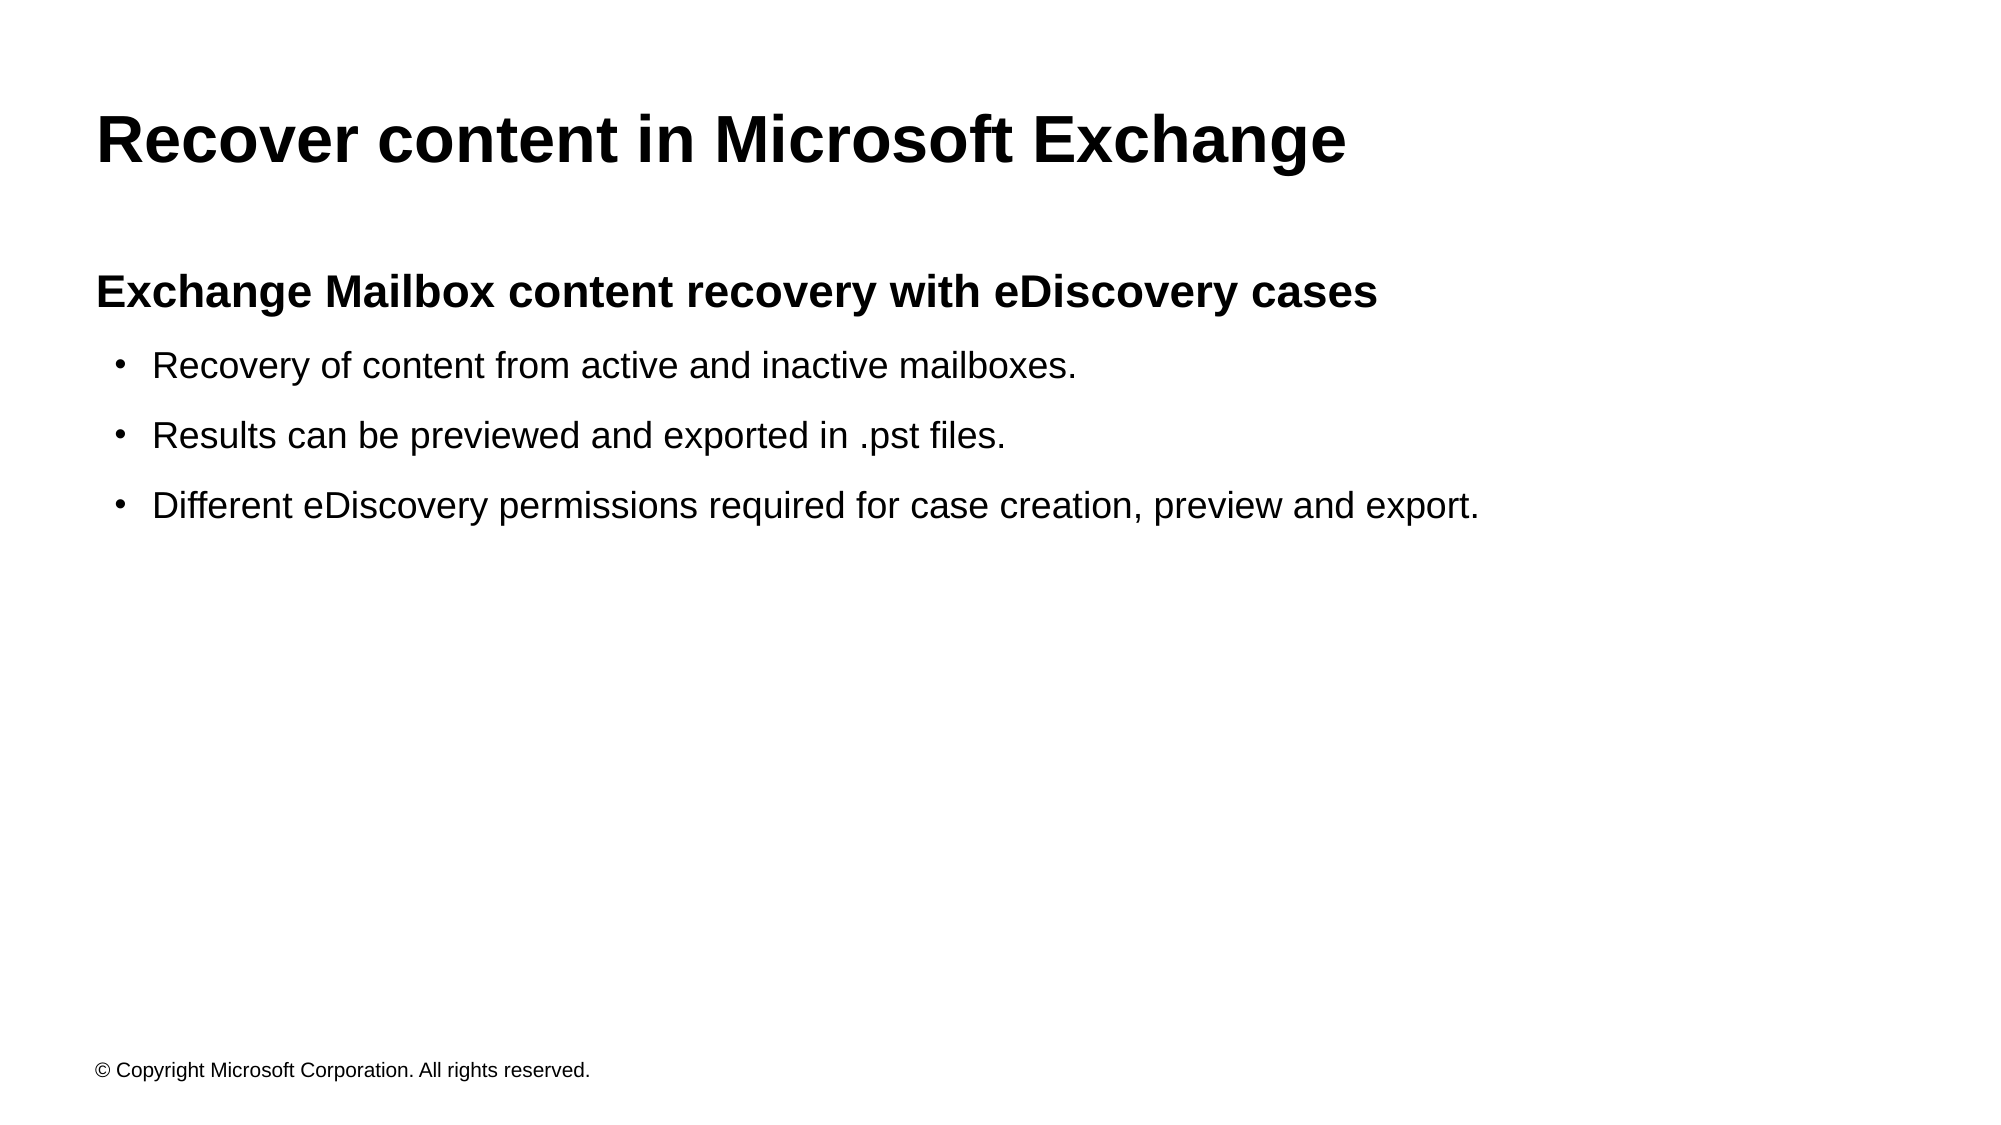

# Recover content in Microsoft Exchange
Exchange Mailbox content recovery with eDiscovery cases
Recovery of content from active and inactive mailboxes.
Results can be previewed and exported in .pst files.
Different eDiscovery permissions required for case creation, preview and export.